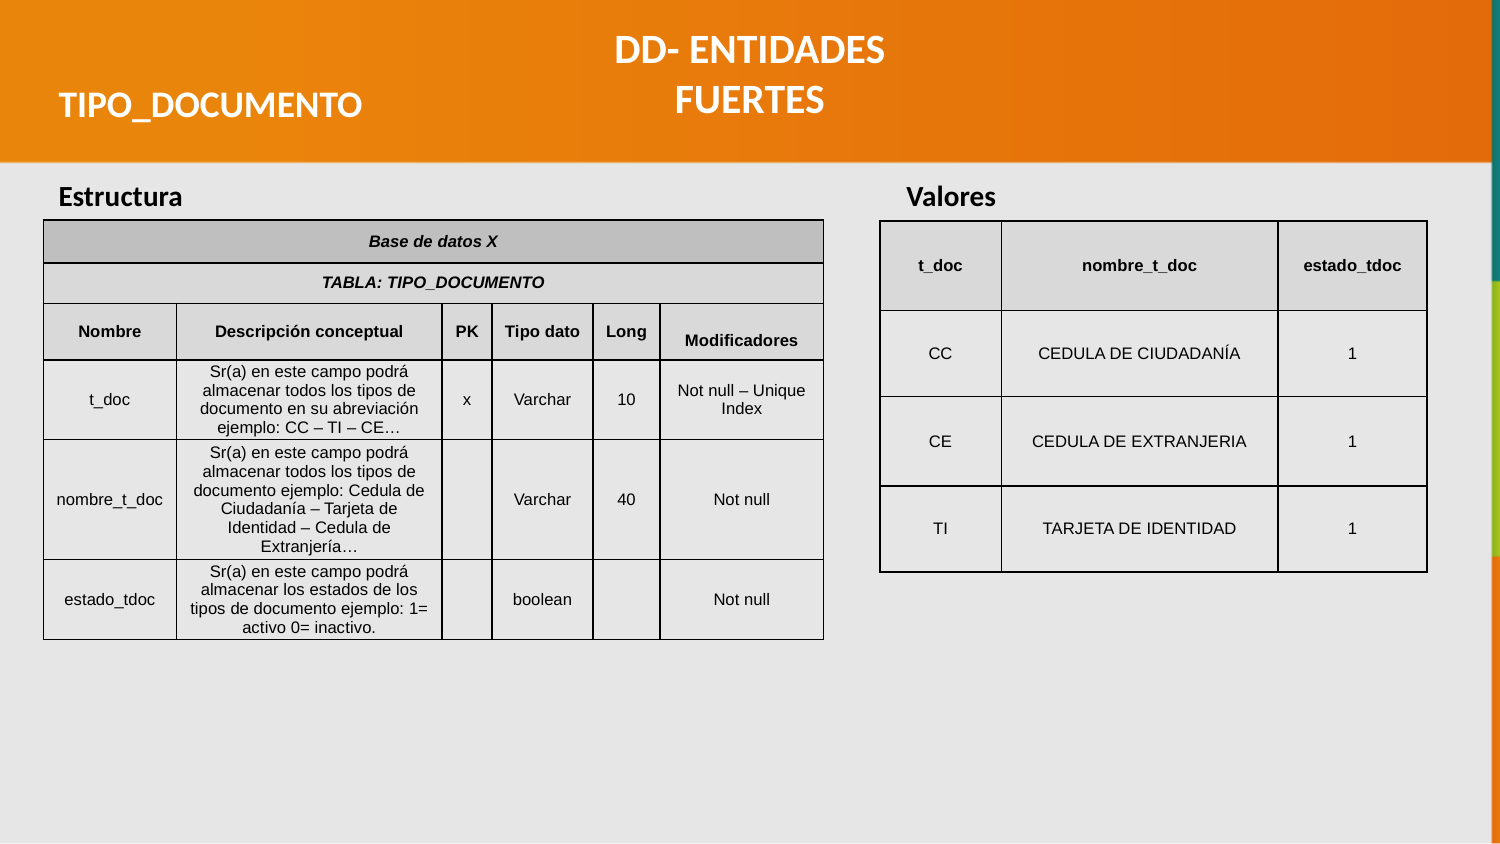

DD- ENTIDADES FUERTES
TIPO_DOCUMENTO
Valores
Estructura
| Base de datos X |  |  |  |  |  |
| --- | --- | --- | --- | --- | --- |
| TABLA: TIPO\_DOCUMENTO |  |  |  |  |  |
| Nombre | Descripción conceptual | PK | Tipo dato | Long | Modificadores |
| t\_doc | Sr(a) en este campo podrá almacenar todos los tipos de documento en su abreviación ejemplo: CC – TI – CE… | x | Varchar | 10 | Not null – Unique Index |
| nombre\_t\_doc | Sr(a) en este campo podrá almacenar todos los tipos de documento ejemplo: Cedula de Ciudadanía – Tarjeta de Identidad – Cedula de Extranjería… |  | Varchar | 40 | Not null |
| estado\_tdoc | Sr(a) en este campo podrá almacenar los estados de los tipos de documento ejemplo: 1= activo 0= inactivo. |  | boolean |  | Not null |
| t\_doc | nombre\_t\_doc | estado\_tdoc |
| --- | --- | --- |
| CC | CEDULA DE CIUDADANÍA | 1 |
| CE | CEDULA DE EXTRANJERIA | 1 |
| TI | TARJETA DE IDENTIDAD | 1 |